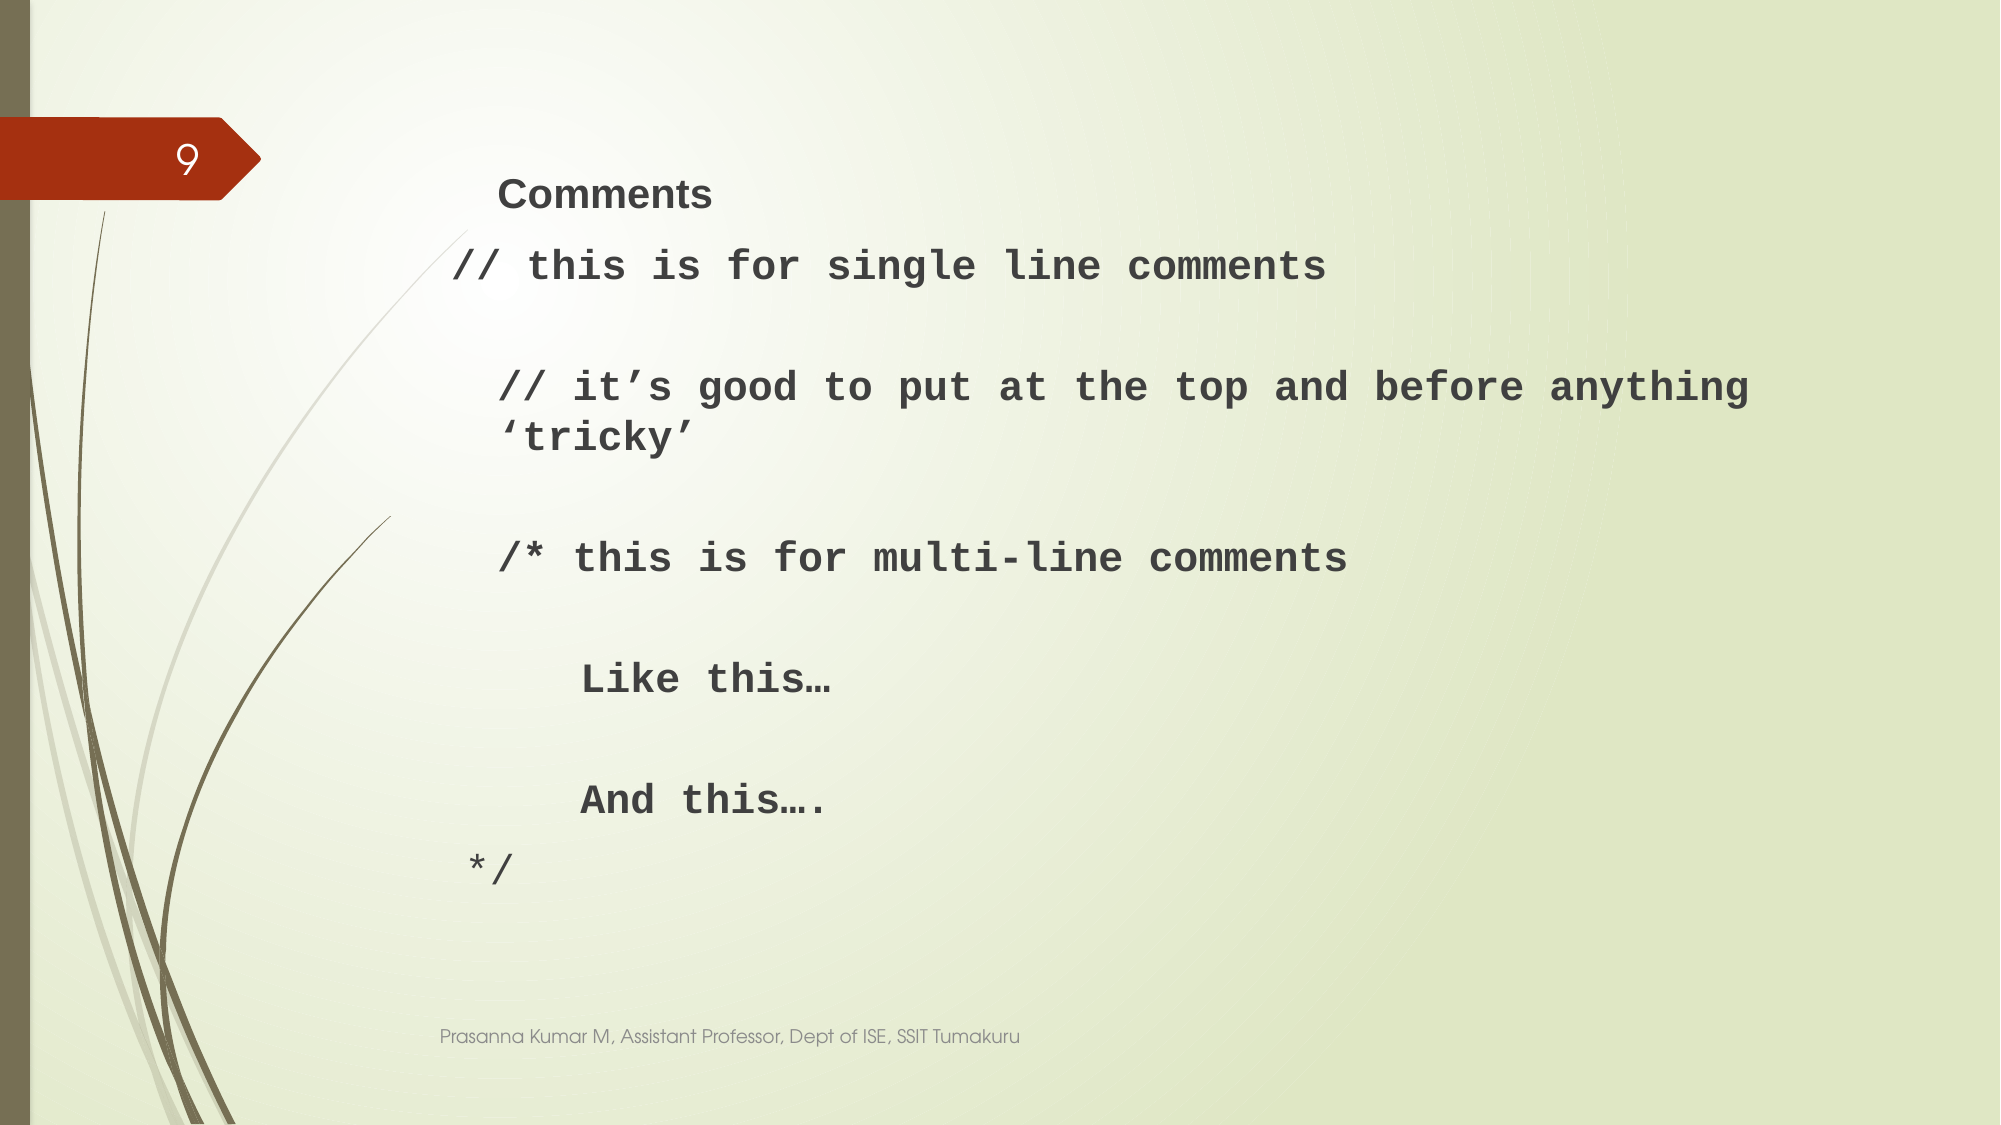

9
Comments
 // this is for single line comments

// it’s good to put at the top and before anything ‘tricky’

/* this is for multi-line comments

Like this…

And this….
 */
Prasanna Kumar M, Assistant Professor, Dept of ISE, SSIT Tumakuru